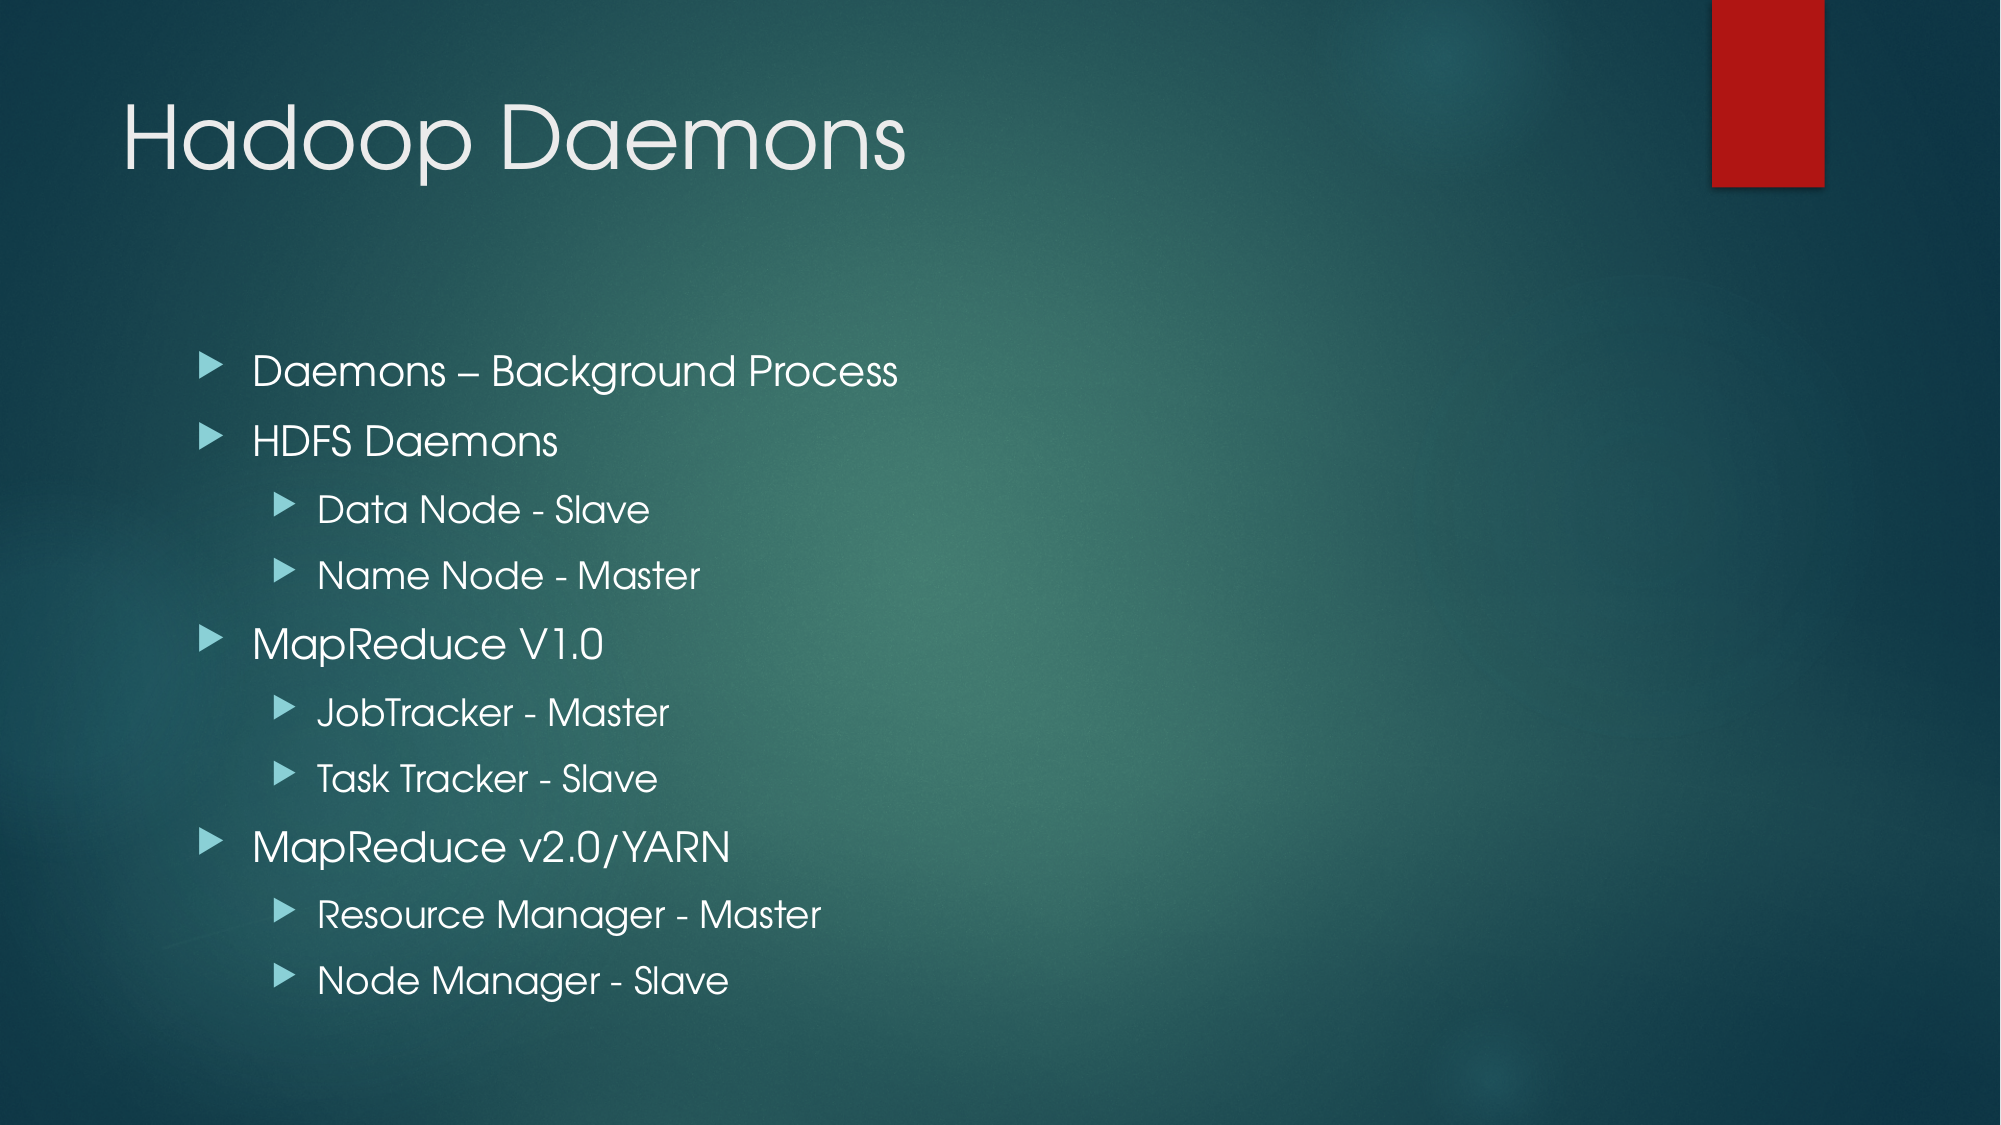

# Hadoop Daemons
Daemons – Background Process
HDFS Daemons
Data Node - Slave
Name Node - Master
MapReduce V1.0
JobTracker - Master
Task Tracker - Slave
MapReduce v2.0/YARN
Resource Manager - Master
Node Manager - Slave